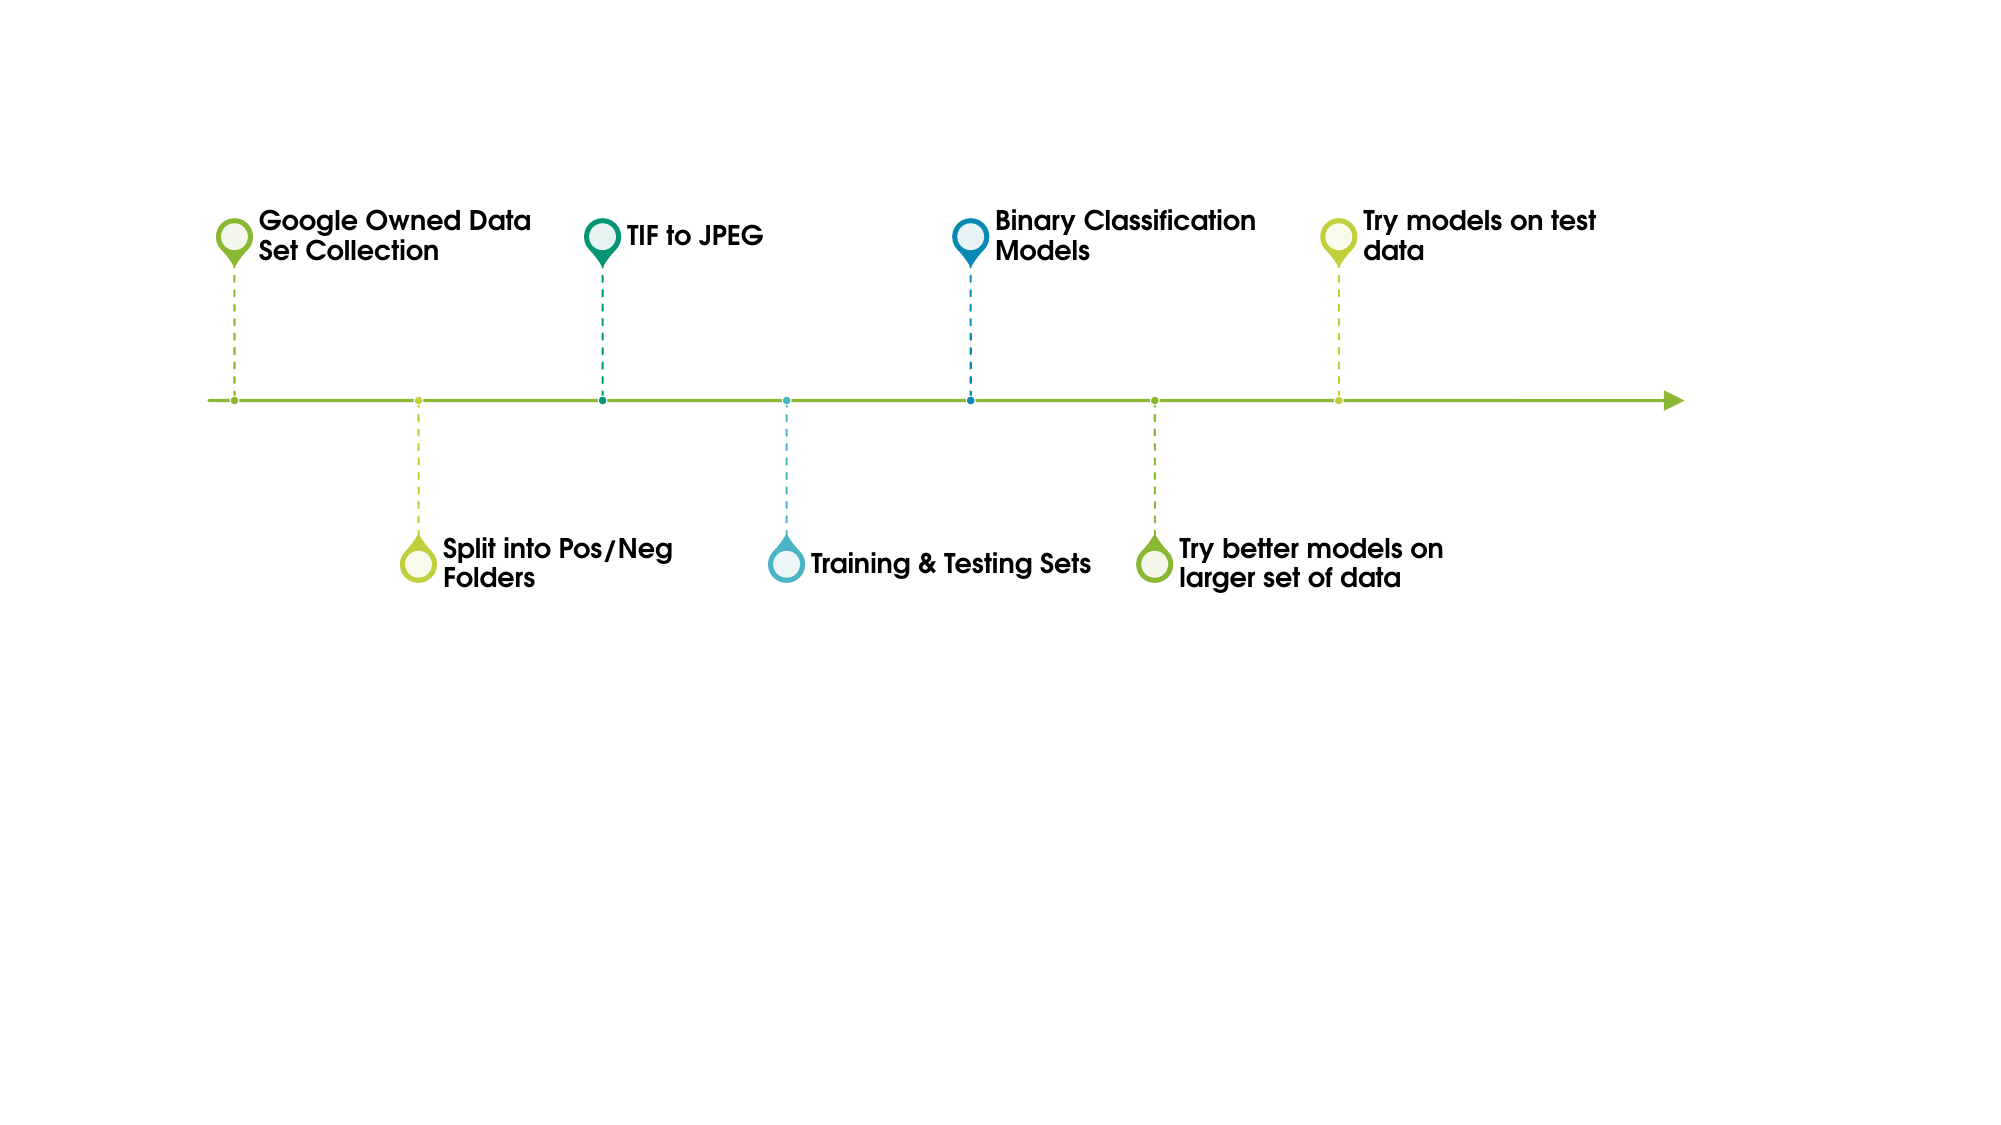

Google Owned Data Set Collection
Split into Pos/Neg Folders
TIF to JPEG
Training & Testing Sets
Binary Classification Models
Try better models on larger set of data
Try models on test data
# Data architecture overview